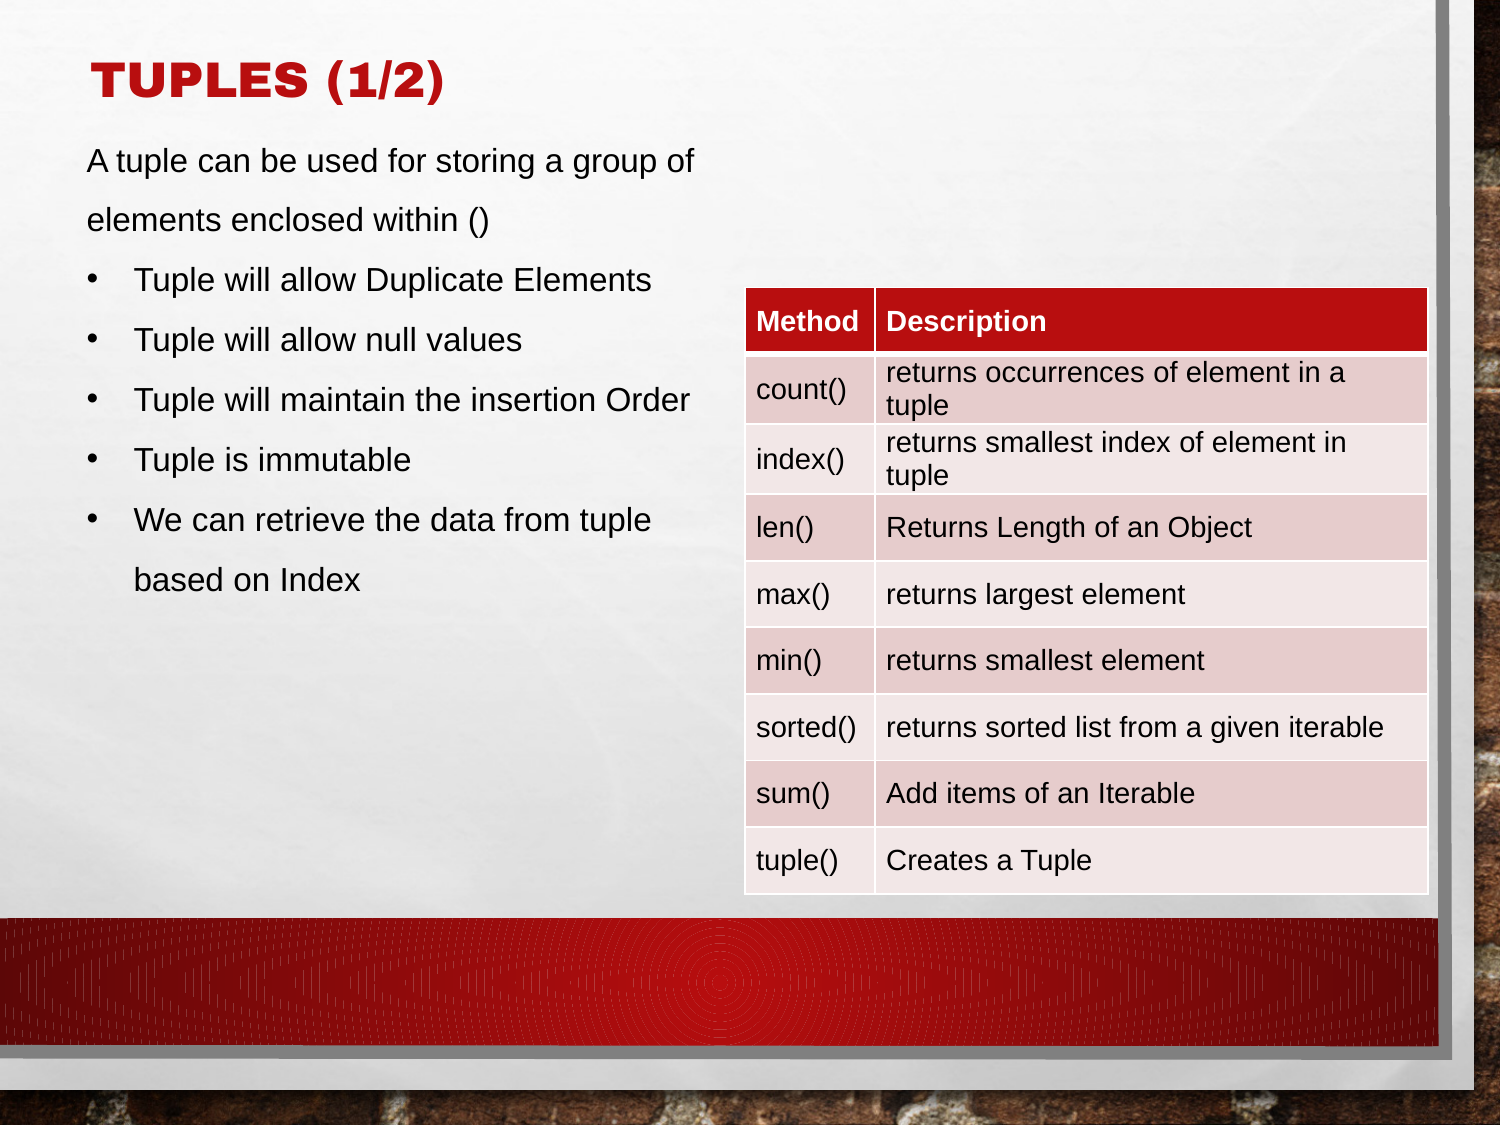

# TUPLES (1/2)
A tuple can be used for storing a group of elements enclosed within ()
Tuple will allow Duplicate Elements
Tuple will allow null values
Tuple will maintain the insertion Order
Tuple is immutable
We can retrieve the data from tuple based on Index
| Method | Description |
| --- | --- |
| count() | returns occurrences of element in a tuple |
| index() | returns smallest index of element in tuple |
| len() | Returns Length of an Object |
| max() | returns largest element |
| min() | returns smallest element |
| sorted() | returns sorted list from a given iterable |
| sum() | Add items of an Iterable |
| tuple() | Creates a Tuple |